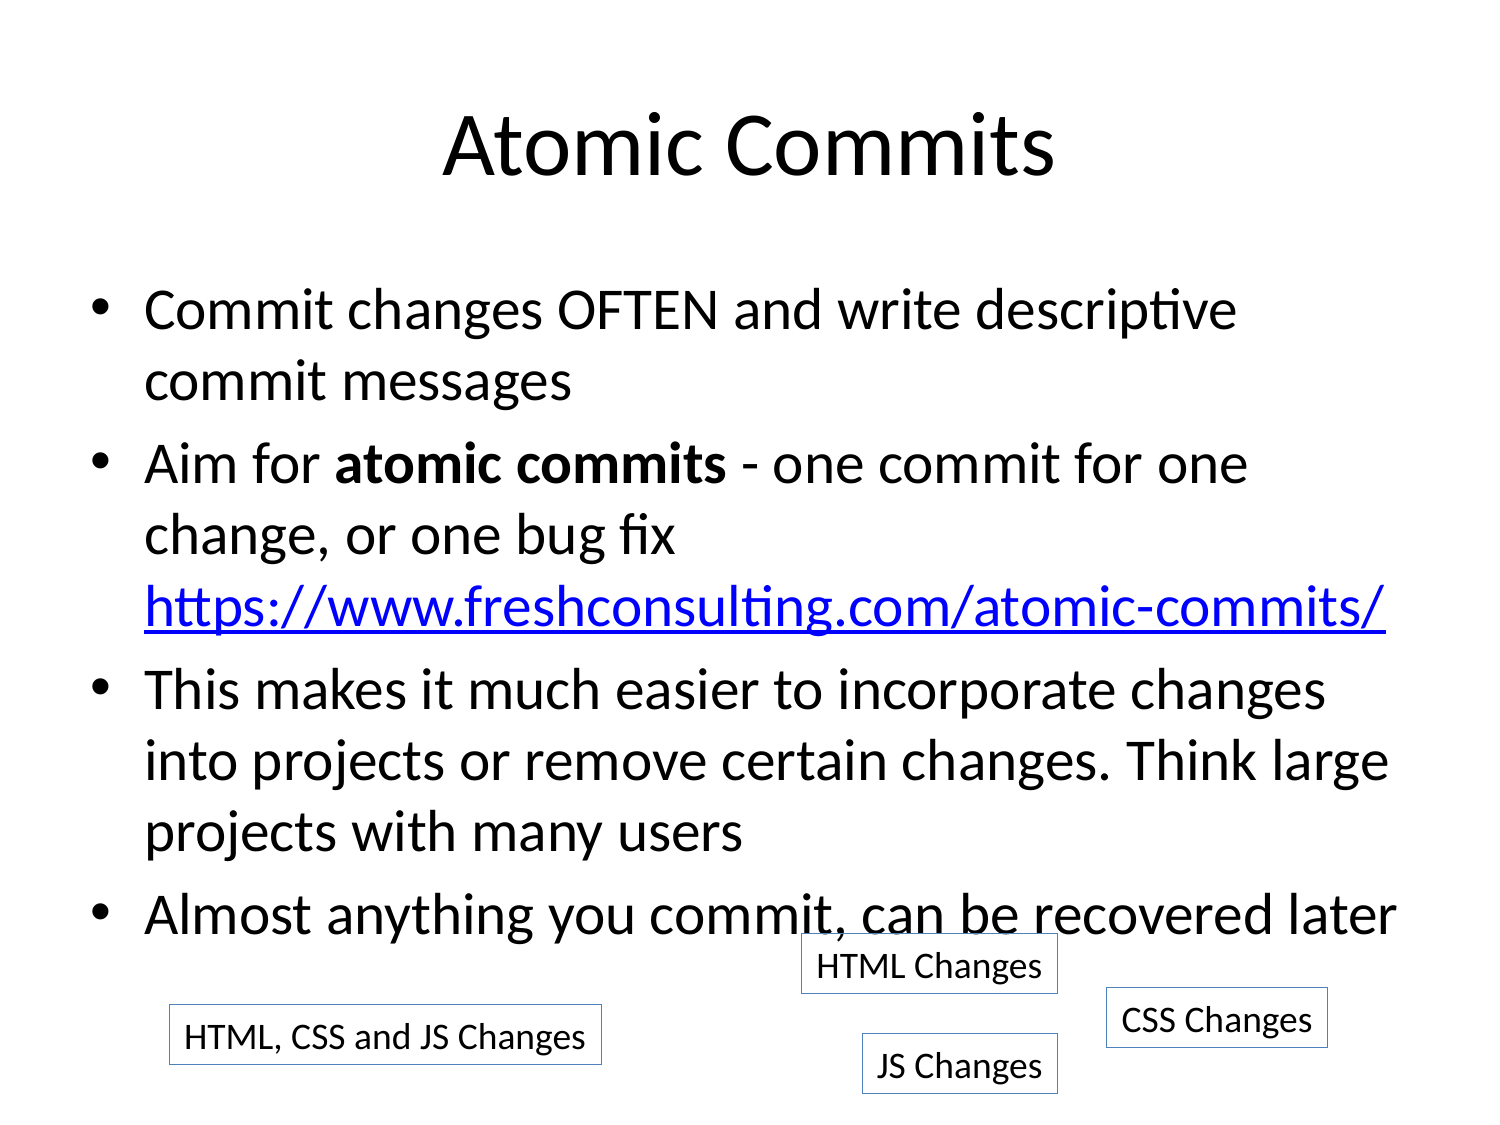

# Atomic Commits
Commit changes OFTEN and write descriptive commit messages
Aim for atomic commits - one commit for one change, or one bug fix https://www.freshconsulting.com/atomic-commits/
This makes it much easier to incorporate changes into projects or remove certain changes. Think large projects with many users
Almost anything you commit, can be recovered later
HTML Changes
CSS Changes
HTML, CSS and JS Changes
JS Changes